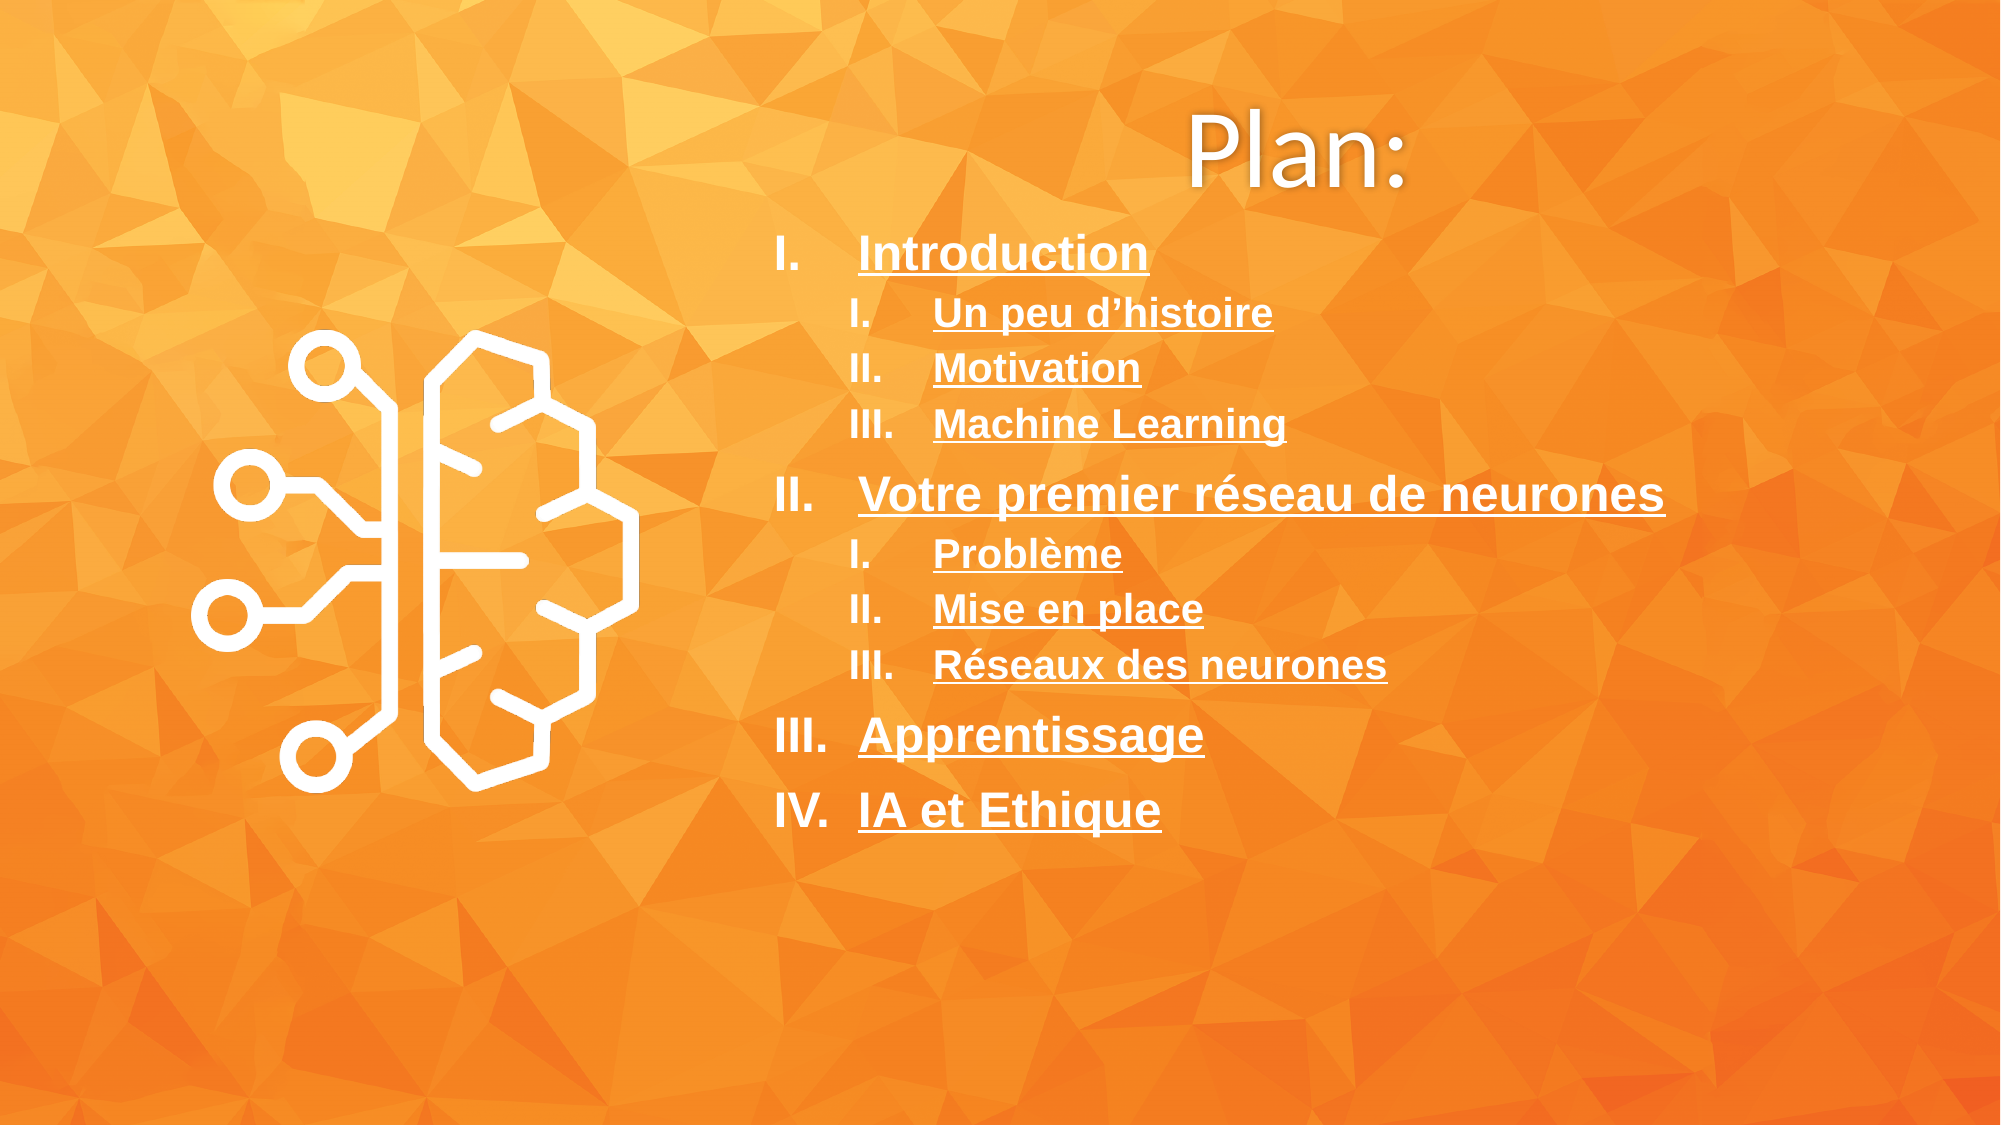

# Plan:
Introduction
Un peu d’histoire
Motivation
Machine Learning
Votre premier réseau de neurones
Problème
Mise en place
Réseaux des neurones
Apprentissage
IA et Ethique